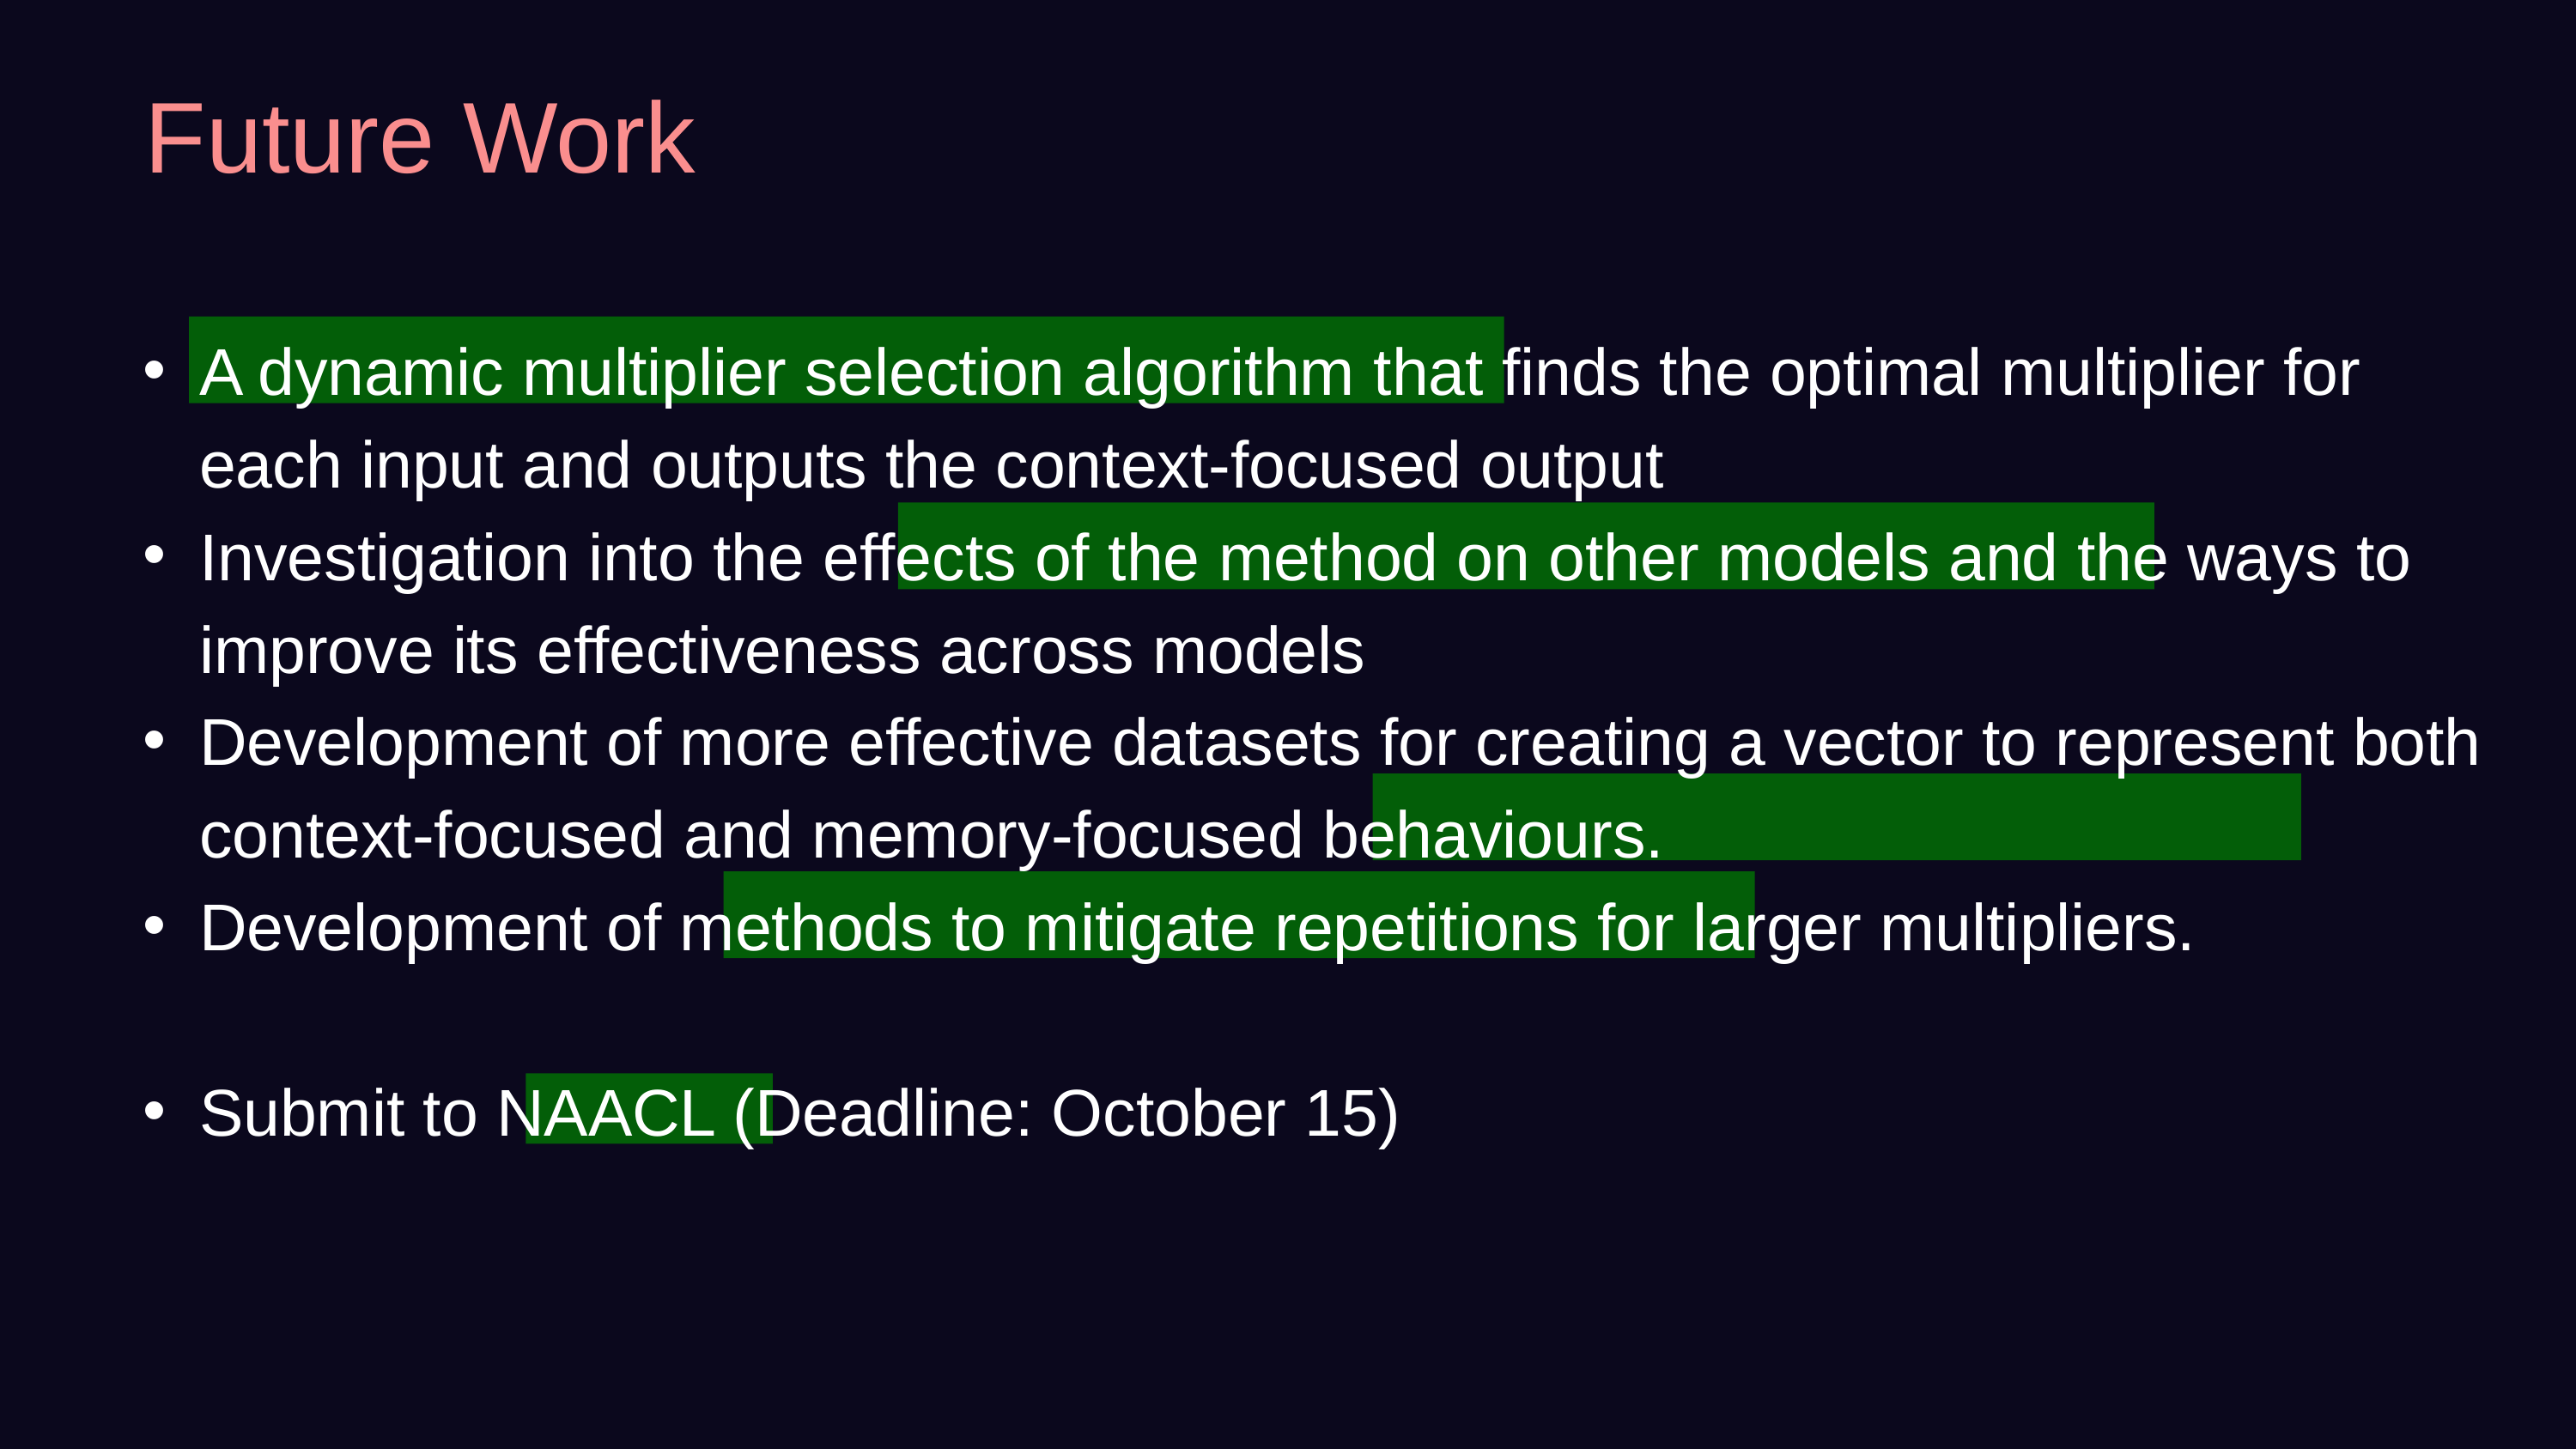

Future Work
A dynamic multiplier selection algorithm that finds the optimal multiplier for each input and outputs the context-focused output
Investigation into the effects of the method on other models and the ways to improve its effectiveness across models
Development of more effective datasets for creating a vector to represent both context-focused and memory-focused behaviours.
Development of methods to mitigate repetitions for larger multipliers.

Submit to NAACL (Deadline: October 15)